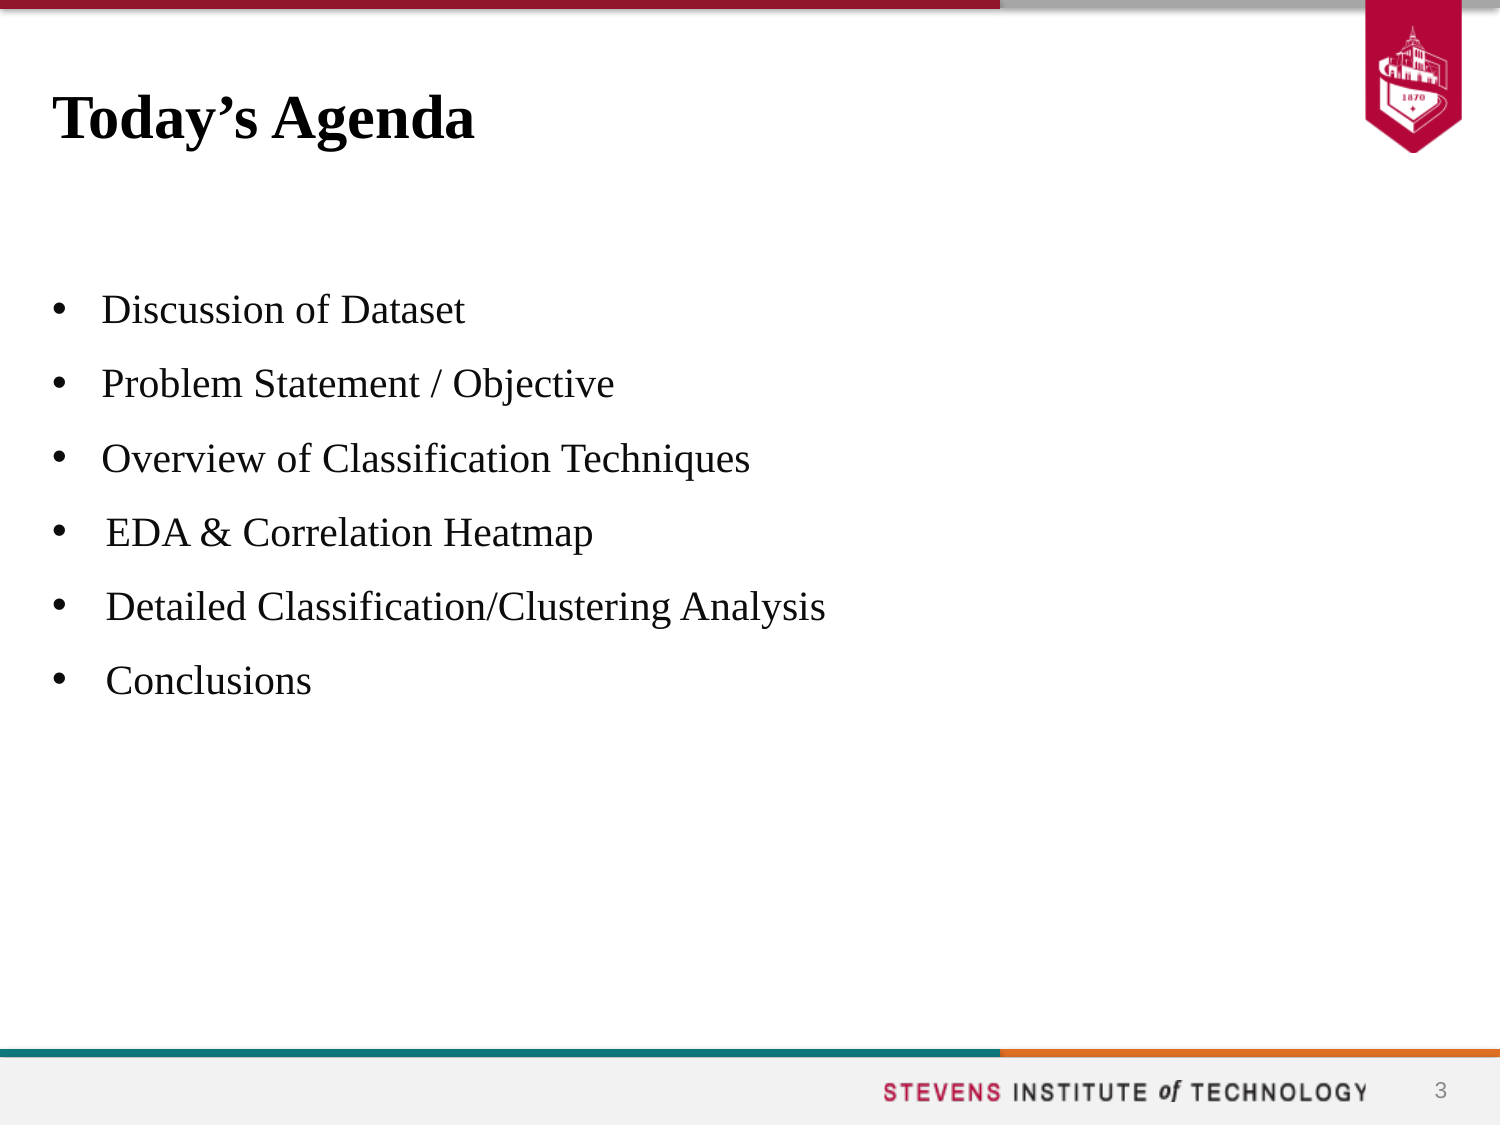

# Today’s Agenda
 Discussion of Dataset
 Problem Statement / Objective
 Overview of Classification Techniques
 EDA & Correlation Heatmap
 Detailed Classification/Clustering Analysis
 Conclusions

3